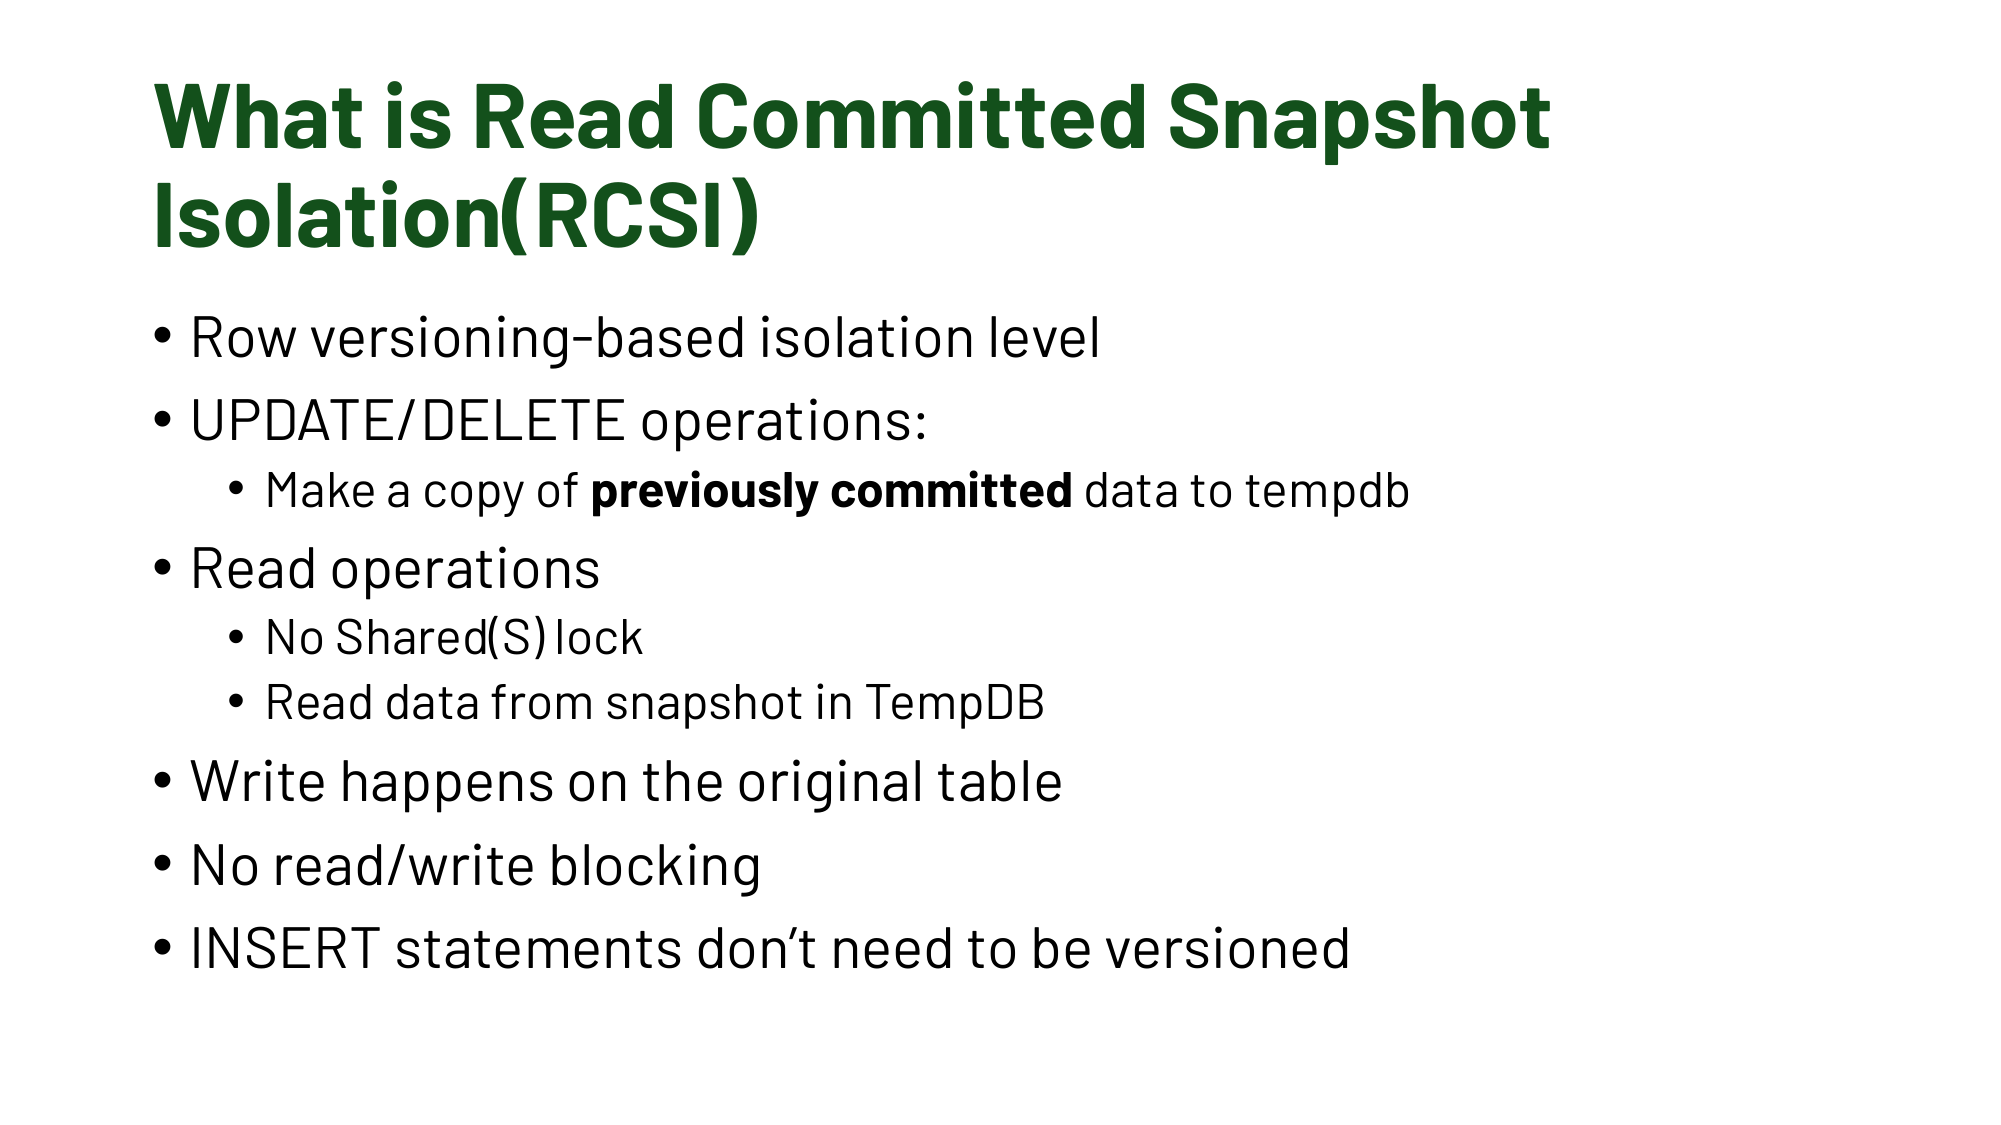

# What is Read Committed Snapshot Isolation(RCSI)
Row versioning-based isolation level
UPDATE/DELETE operations:
Make a copy of previously committed data to tempdb
Read operations
No Shared(S) lock
Read data from snapshot in TempDB
Write happens on the original table
No read/write blocking
INSERT statements don’t need to be versioned